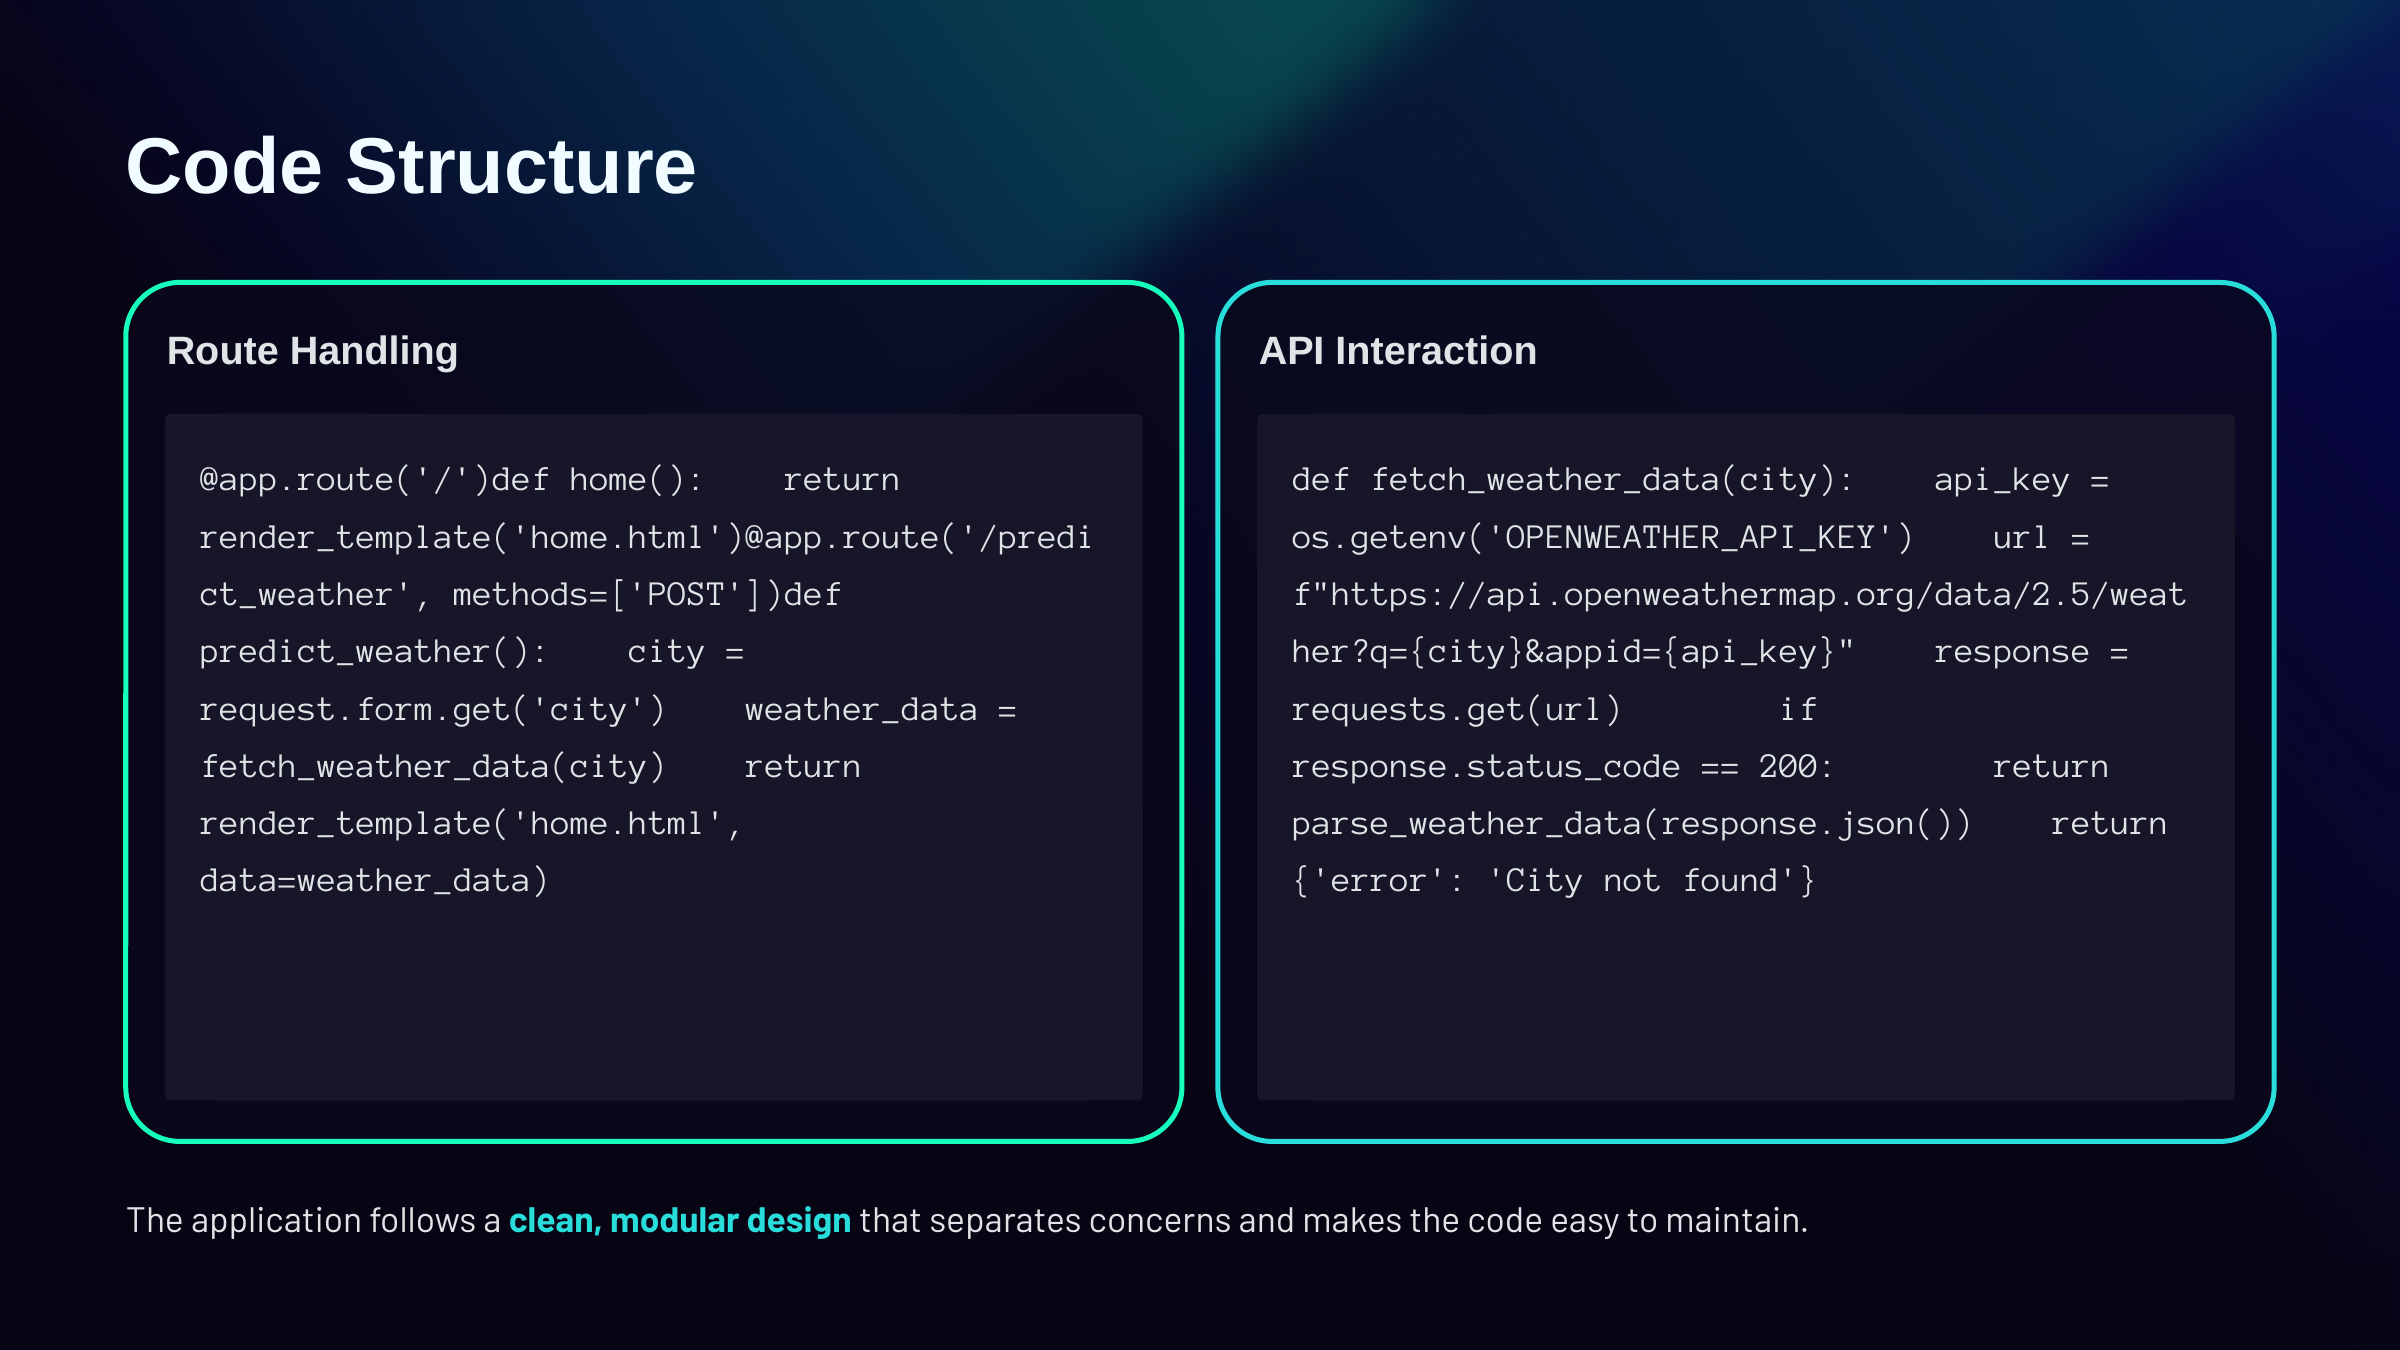

Code Structure

Route Handling
API Interaction

@app.route('/')def home():    return render_template('home.html')@app.route('/predict_weather', methods=['POST'])def predict_weather():    city = request.form.get('city')    weather_data = fetch_weather_data(city)    return render_template('home.html', data=weather_data)
def fetch_weather_data(city):    api_key = os.getenv('OPENWEATHER_API_KEY')    url = f"https://api.openweathermap.org/data/2.5/weather?q={city}&appid={api_key}"    response = requests.get(url)        if response.status_code == 200:        return parse_weather_data(response.json())    return {'error': 'City not found'}
The application follows a clean, modular design that separates concerns and makes the code easy to maintain.